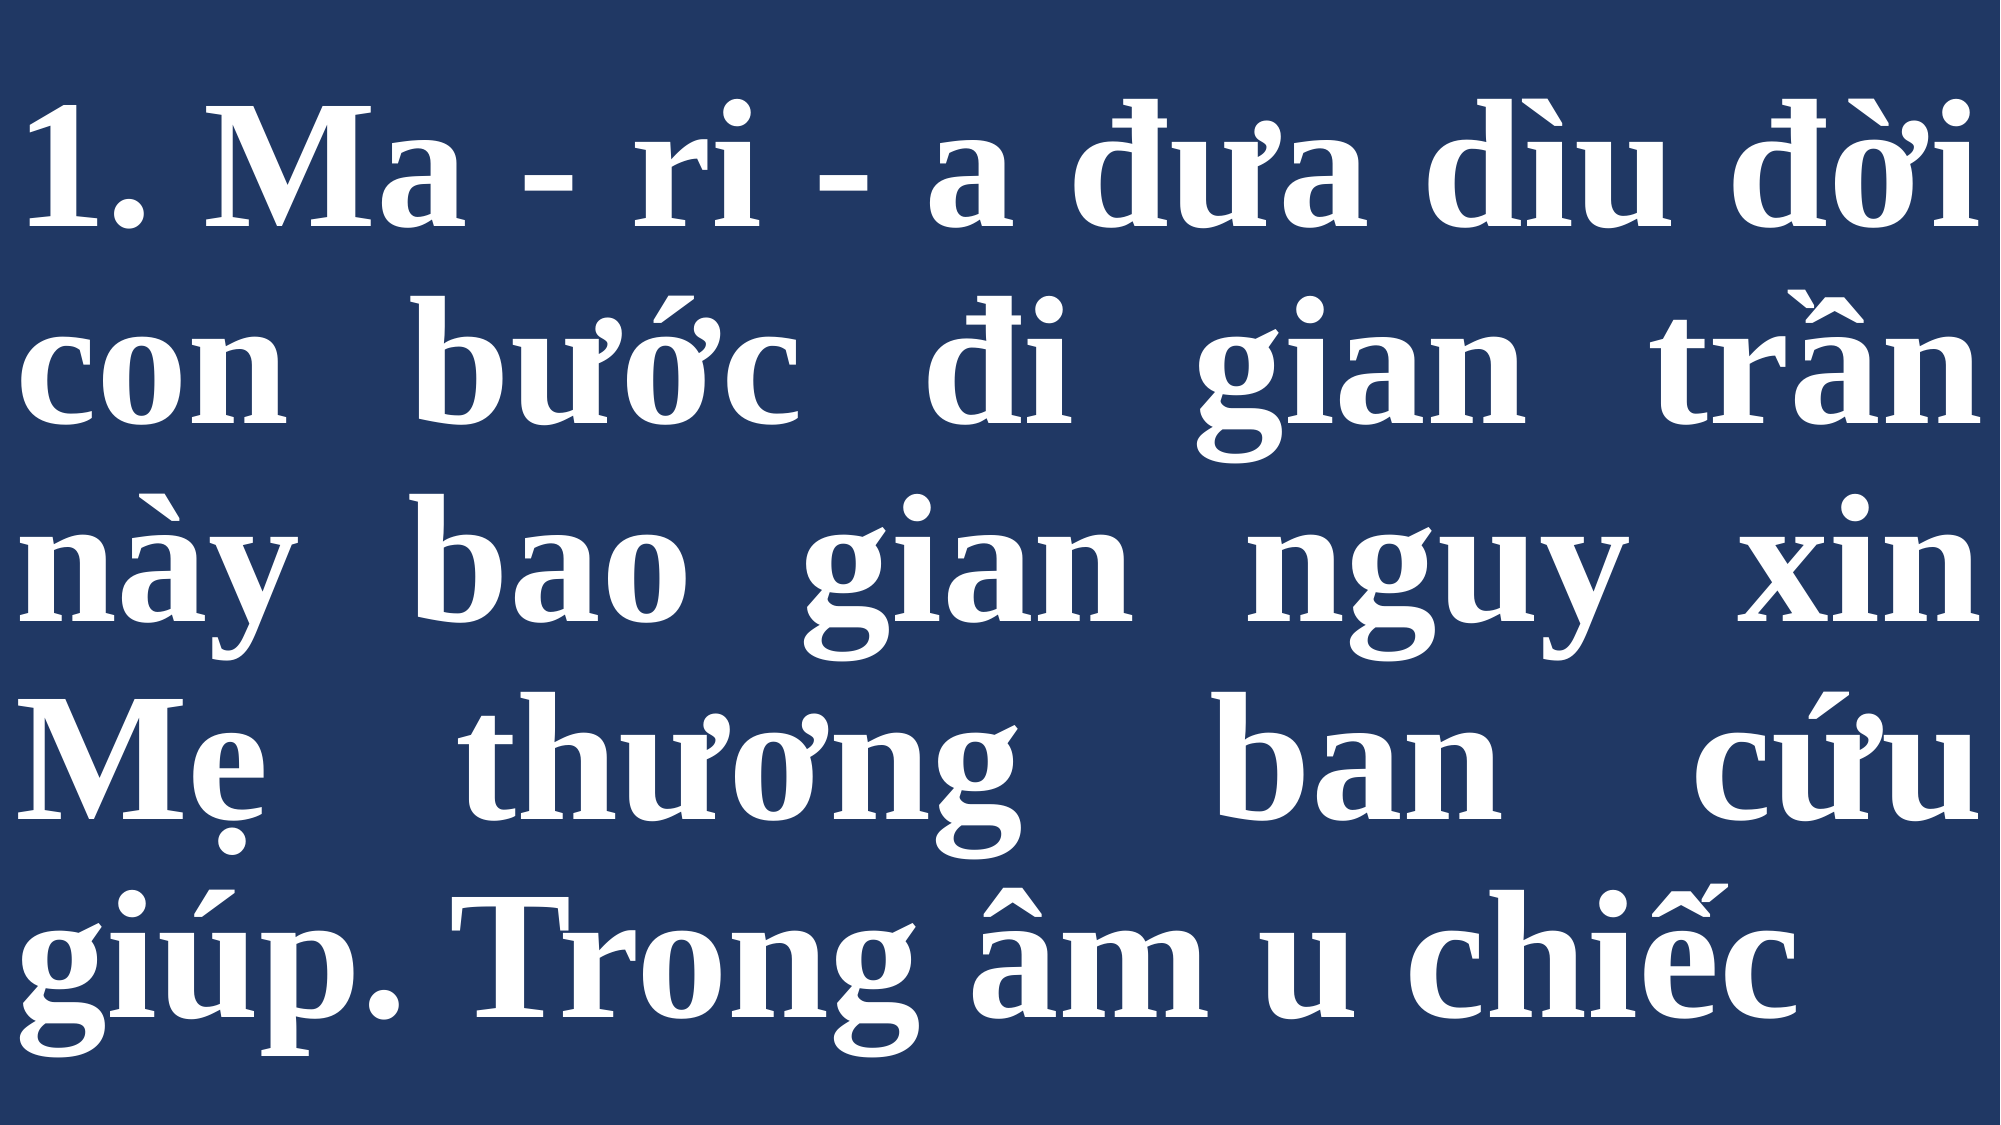

# 1. Ma - ri - a đưa dìu đời con bước đi gian trần này bao gian nguy xin Mẹ thương ban cứu giúp. Trong âm u chiếc